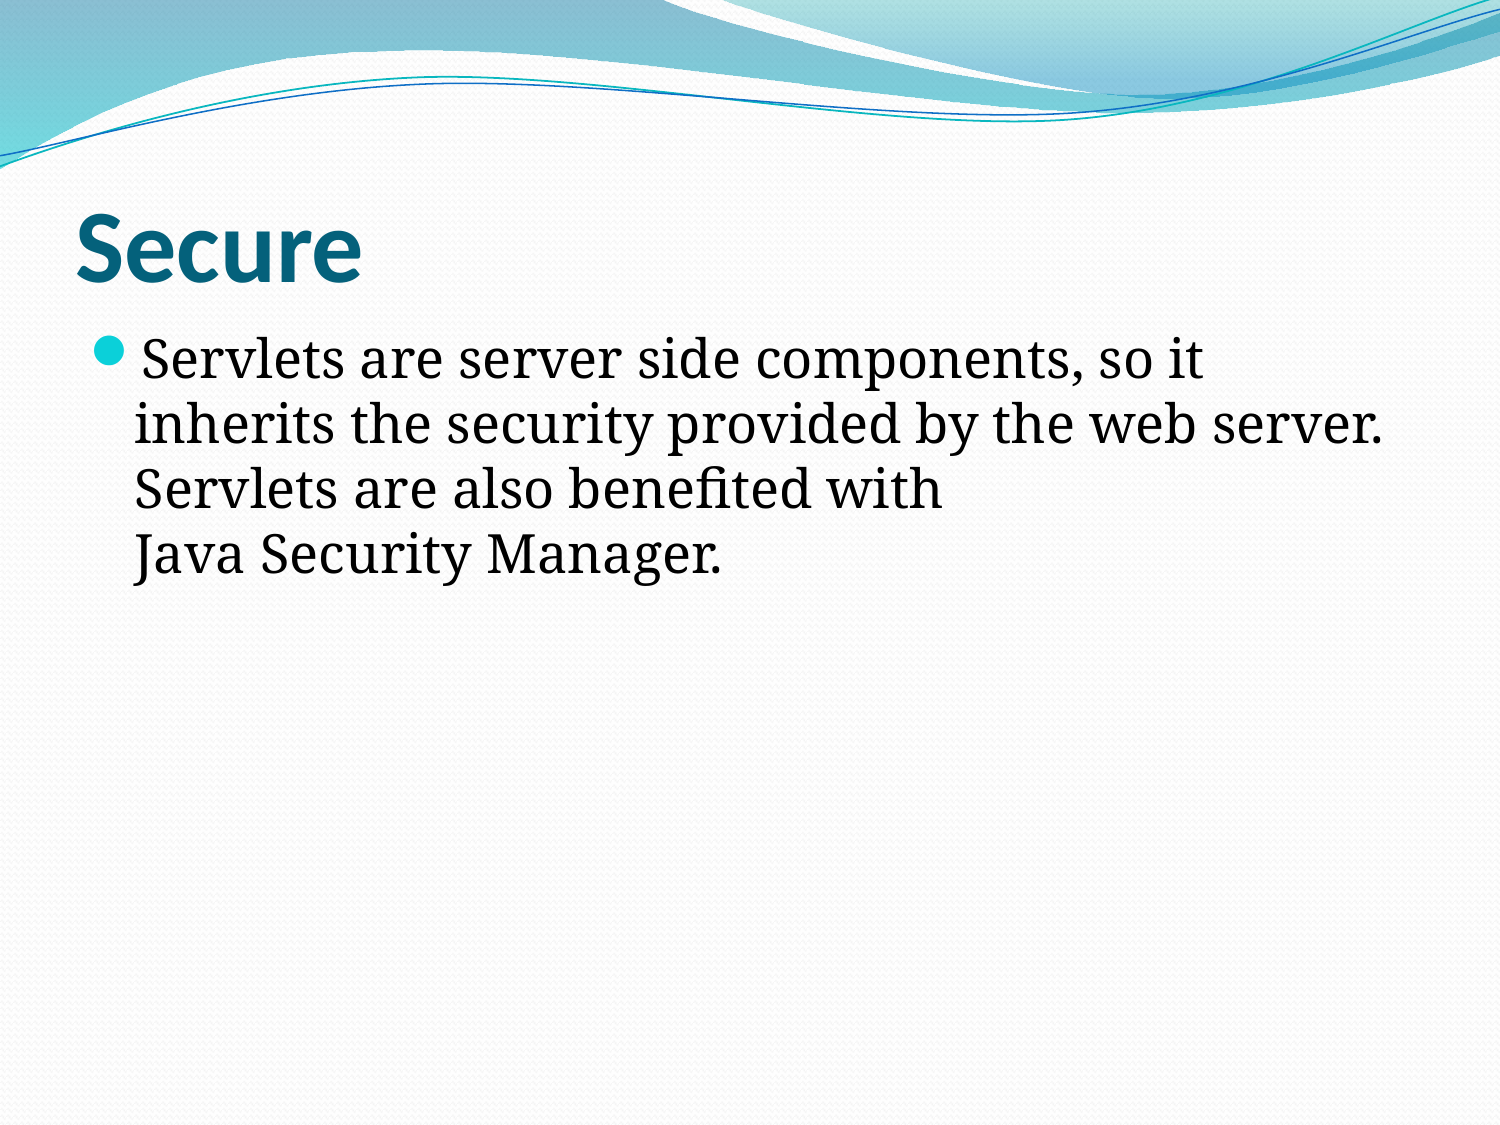

# Secure
Servlets are server side components, so it inherits the security provided by the web server. Servlets are also benefited with Java Security Manager.